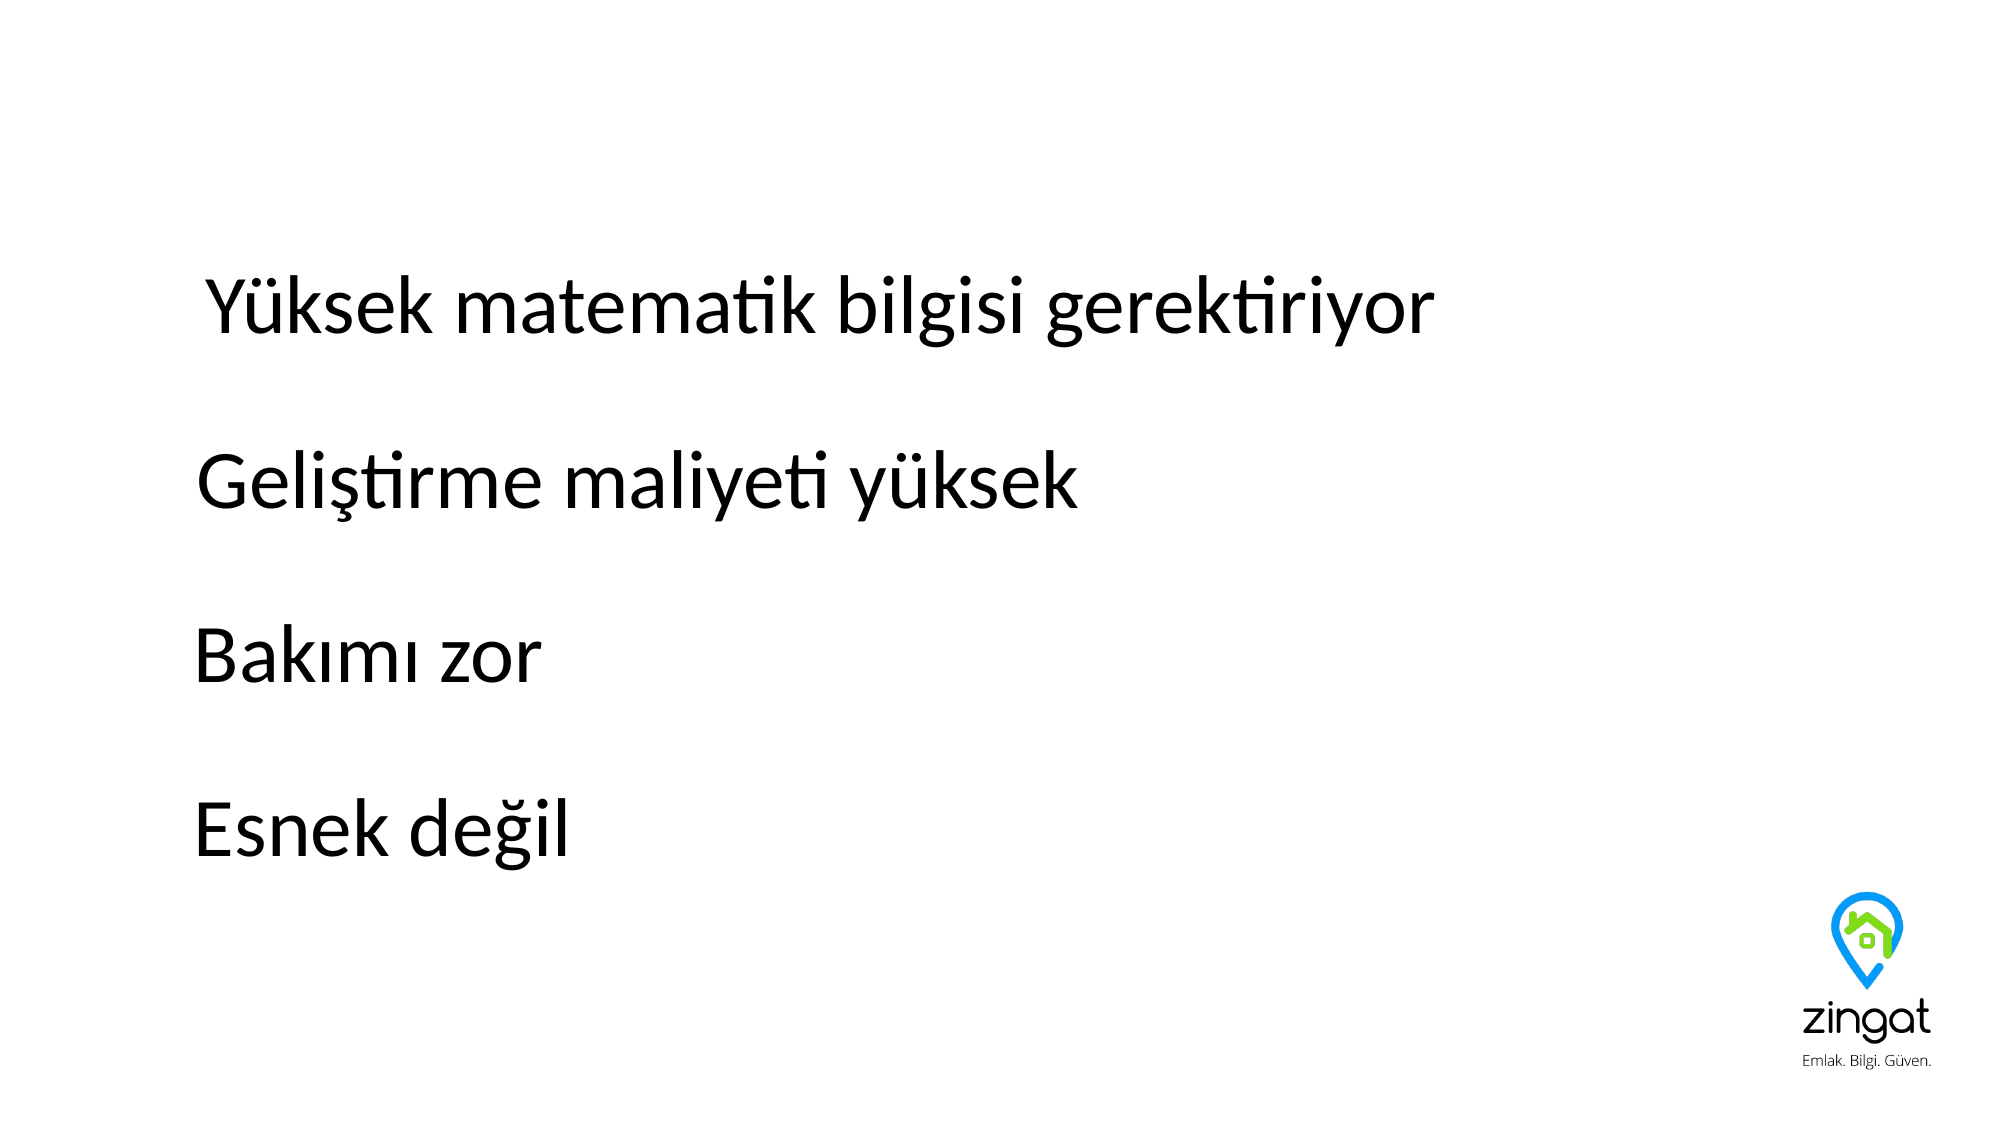

Yüksek matematik bilgisi gerektiriyor
Geliştirme maliyeti yüksek
Bakımı zor
Esnek değil